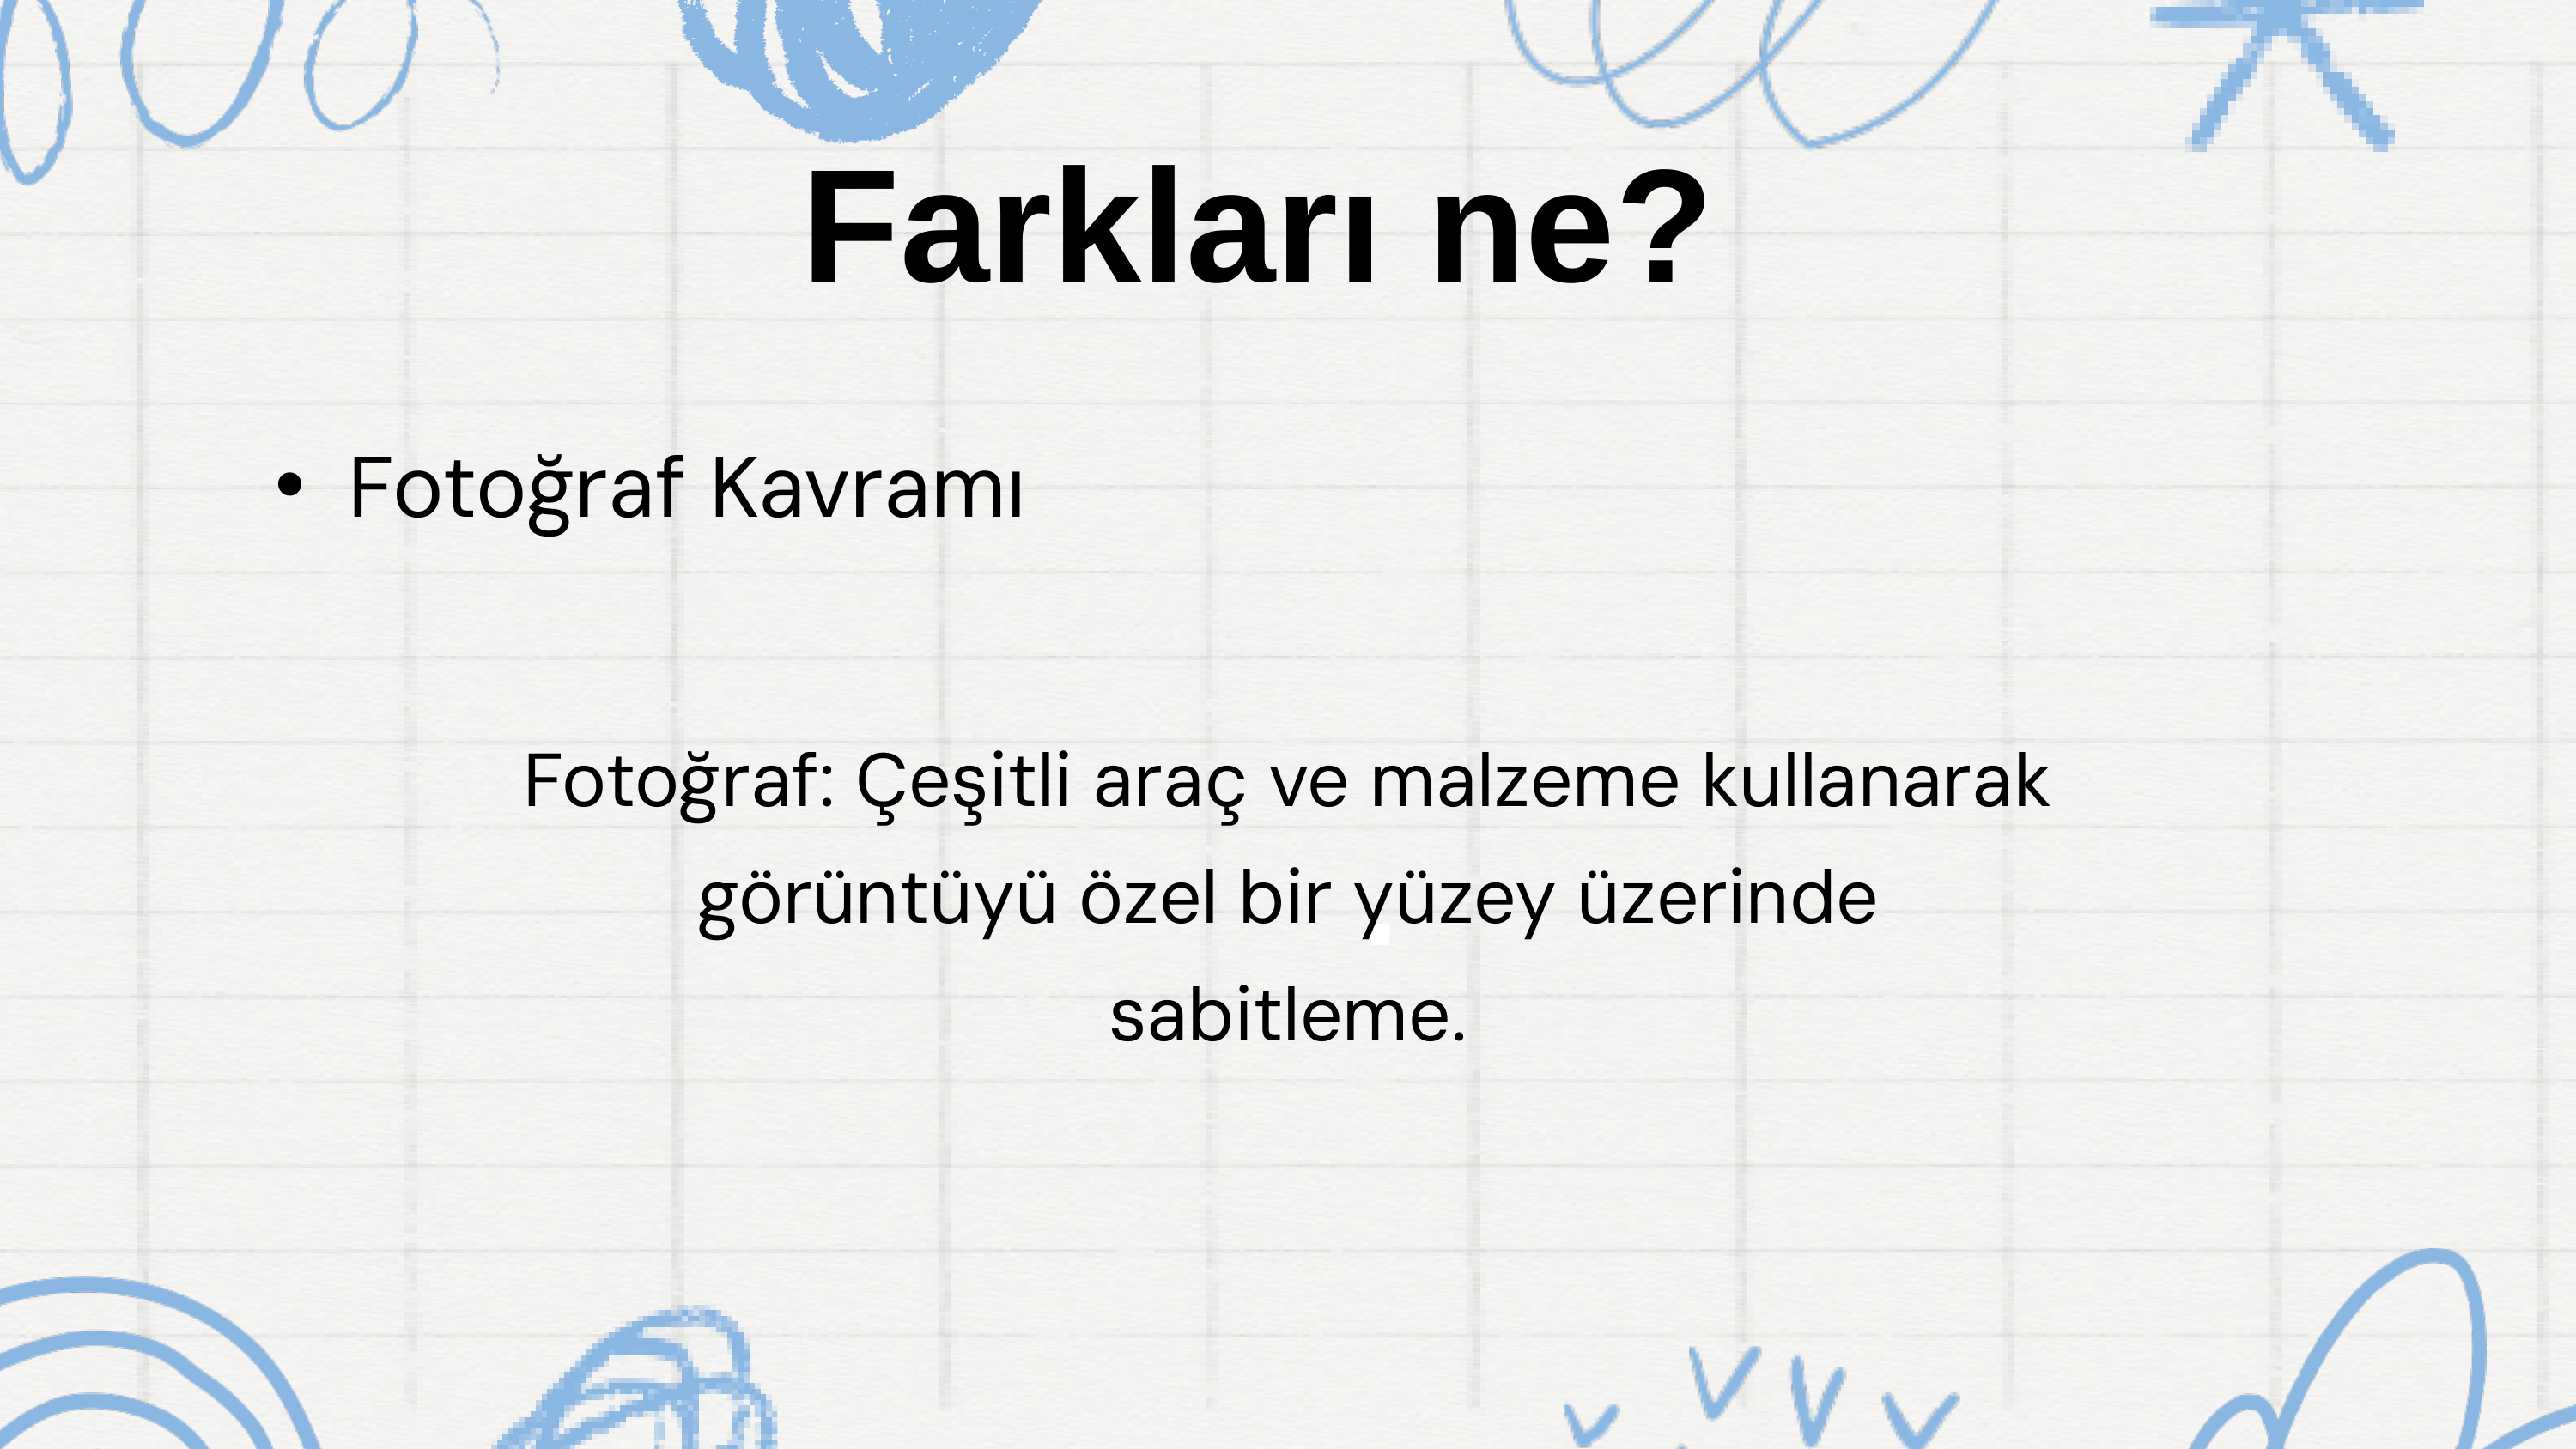

Farkları ne?
Fotoğraf Kavramı
Fotoğraf: Çeşitli araç ve malzeme kullanarak görüntüyü özel bir yüzey üzerinde sabitleme.